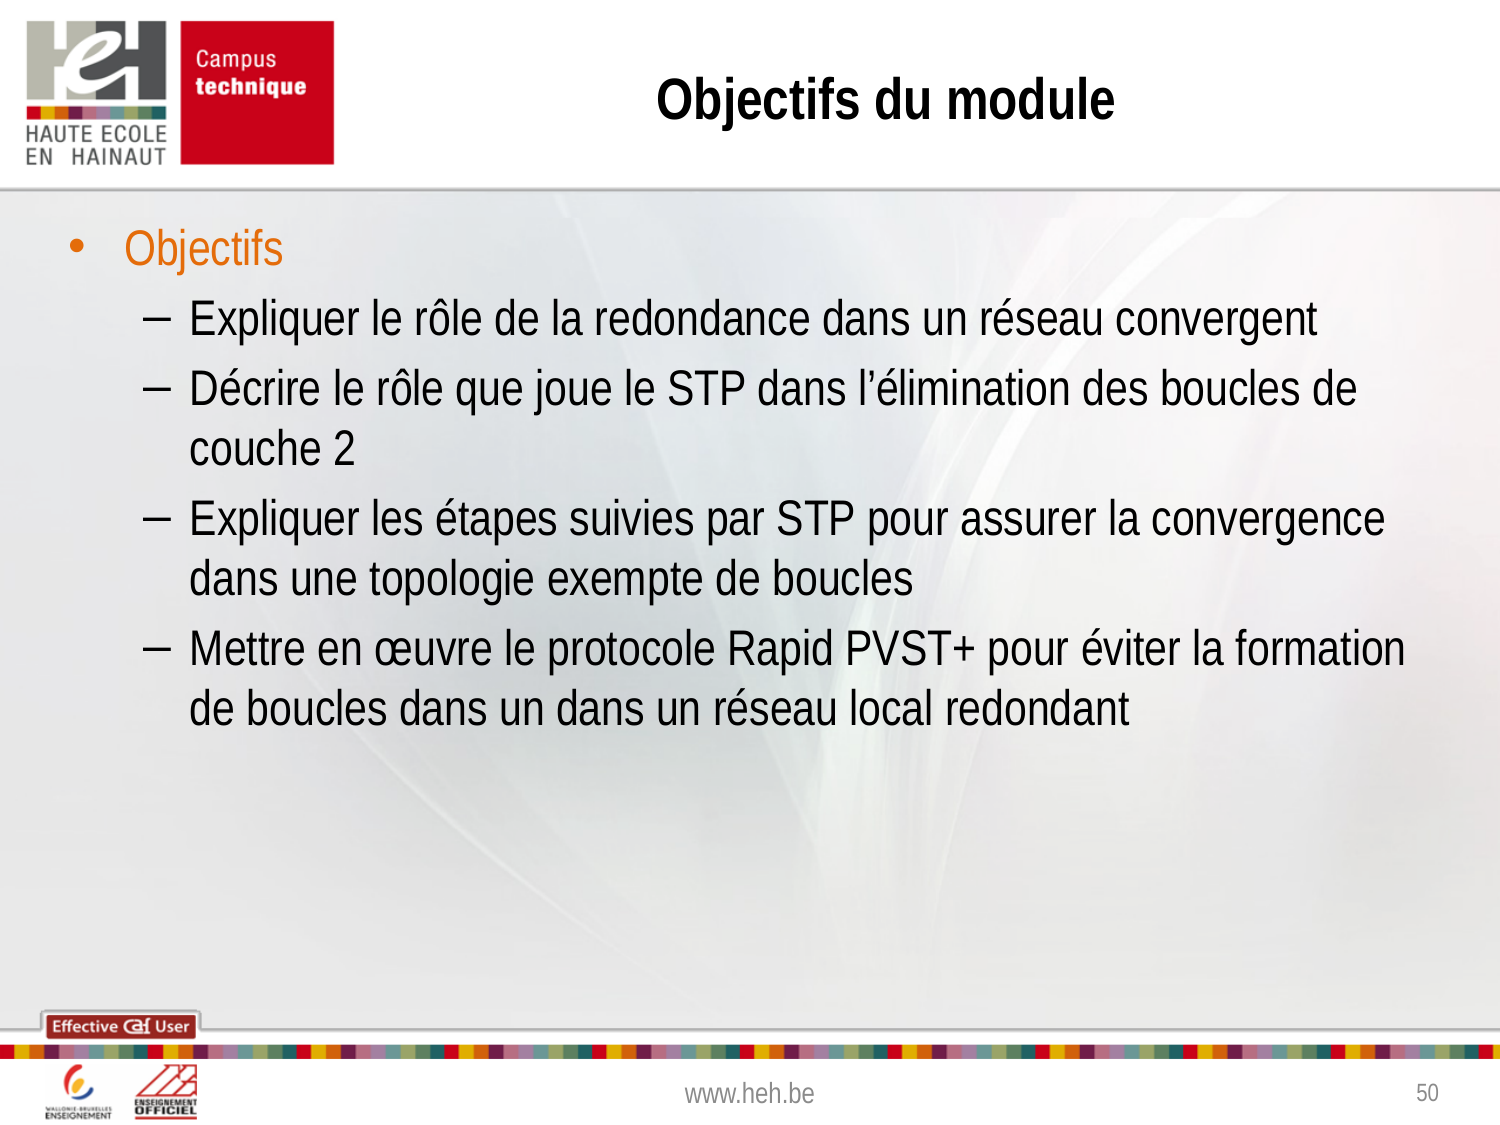

# Objectifs du module
Objectifs
Expliquer le rôle de la redondance dans un réseau convergent
Décrire le rôle que joue le STP dans l’élimination des boucles de couche 2
Expliquer les étapes suivies par STP pour assurer la convergence dans une topologie exempte de boucles
Mettre en œuvre le protocole Rapid PVST+ pour éviter la formation de boucles dans un dans un réseau local redondant
www.heh.be
50